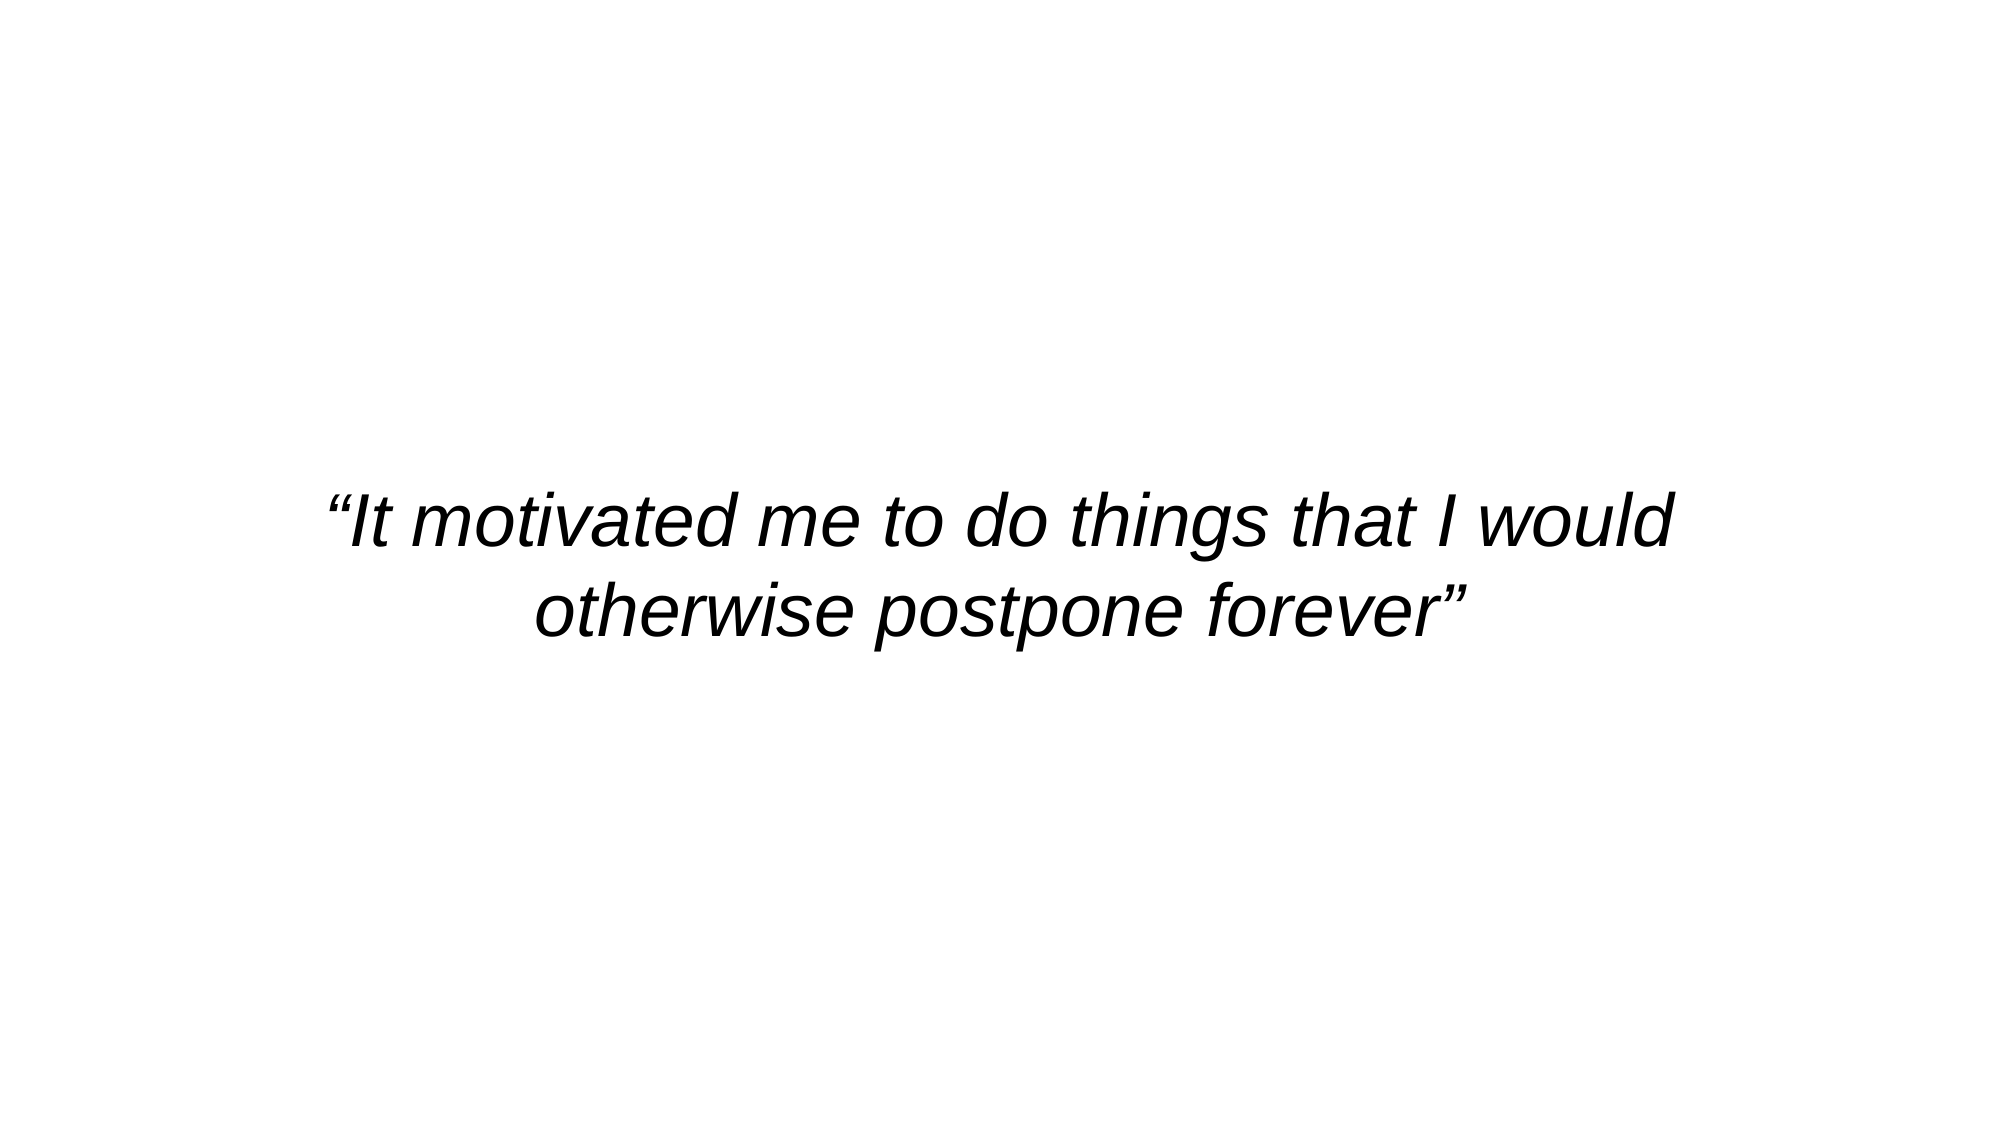

“It motivated me to do things that I would otherwise postpone forever”